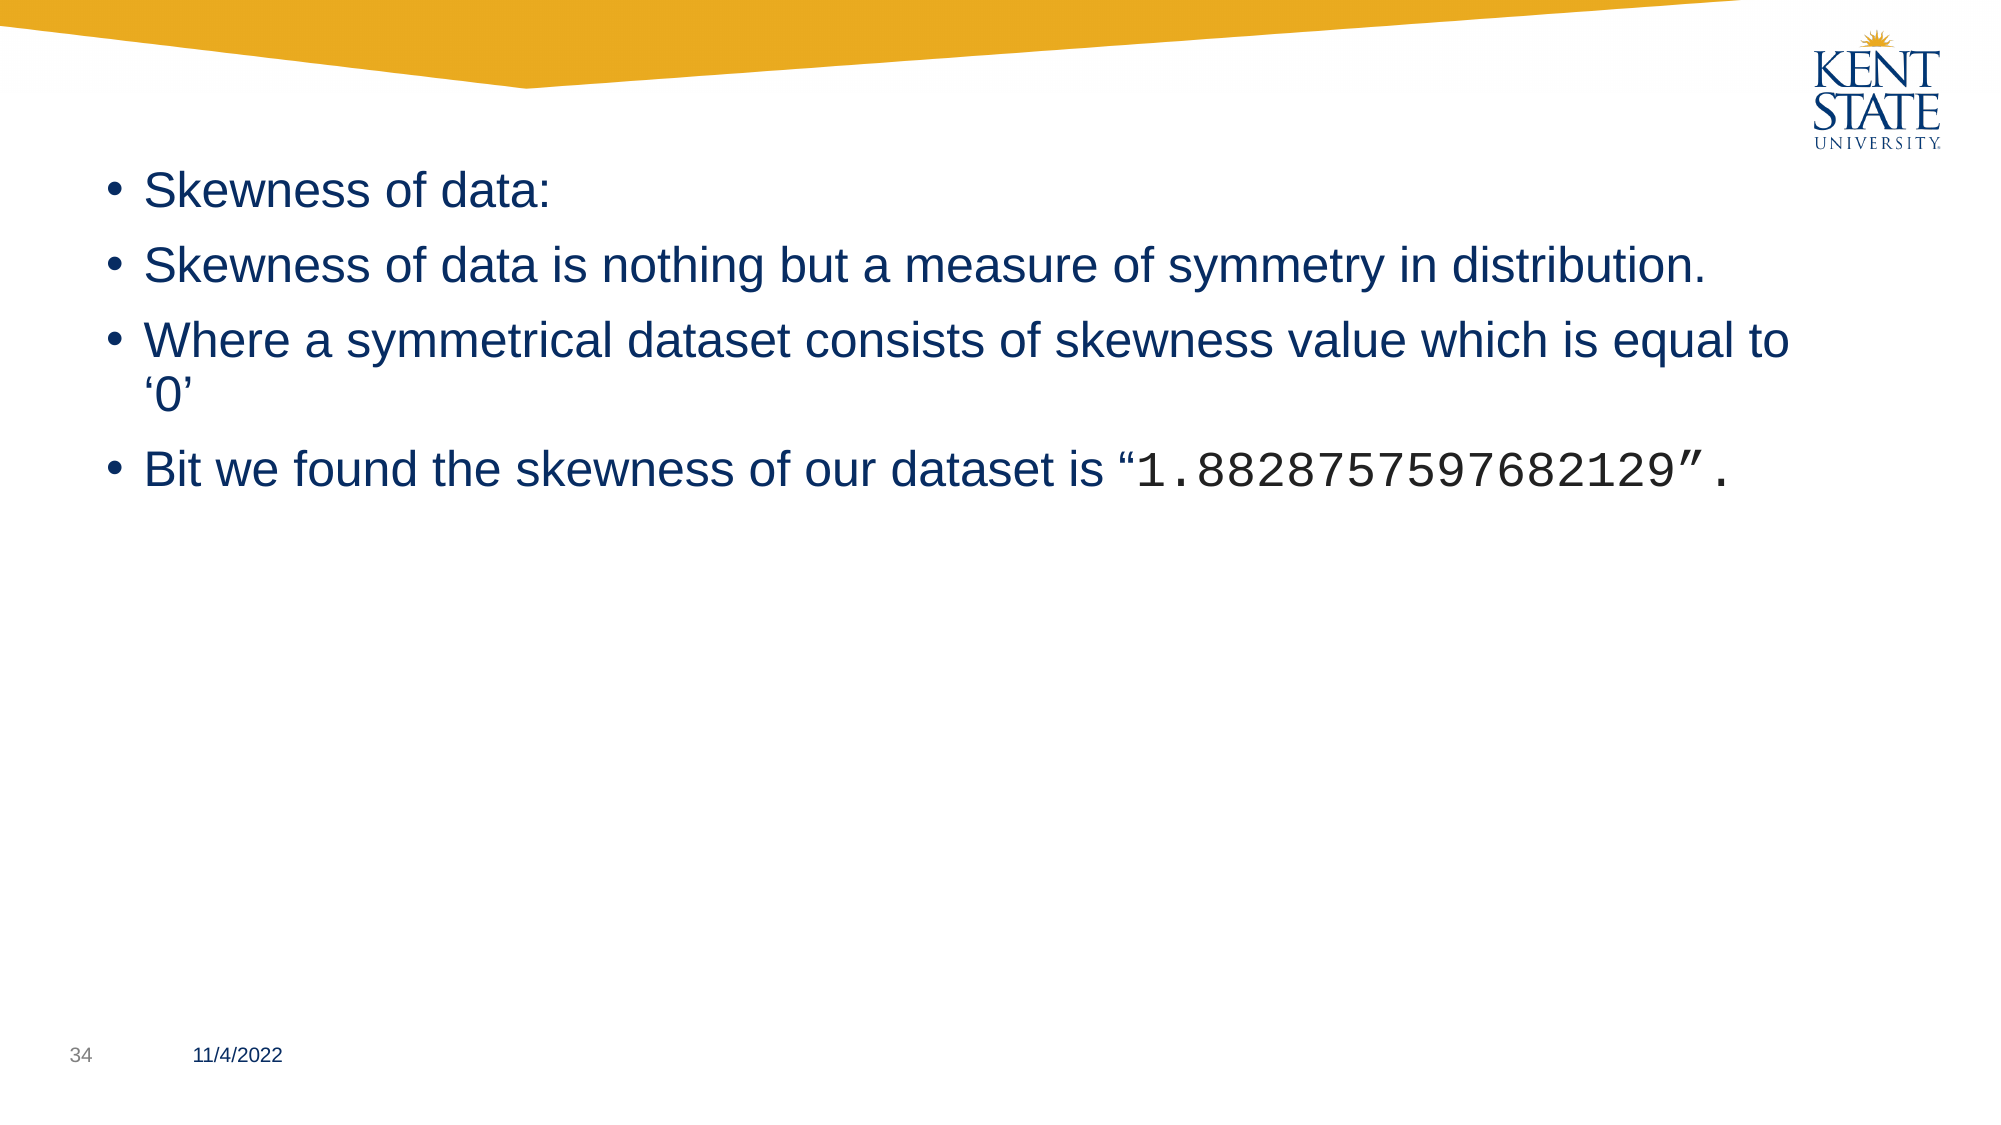

Skewness of data:
Skewness of data is nothing but a measure of symmetry in distribution.
Where a symmetrical dataset consists of skewness value which is equal to ‘0’
Bit we found the skewness of our dataset is “1.8828757597682129”.
11/4/2022